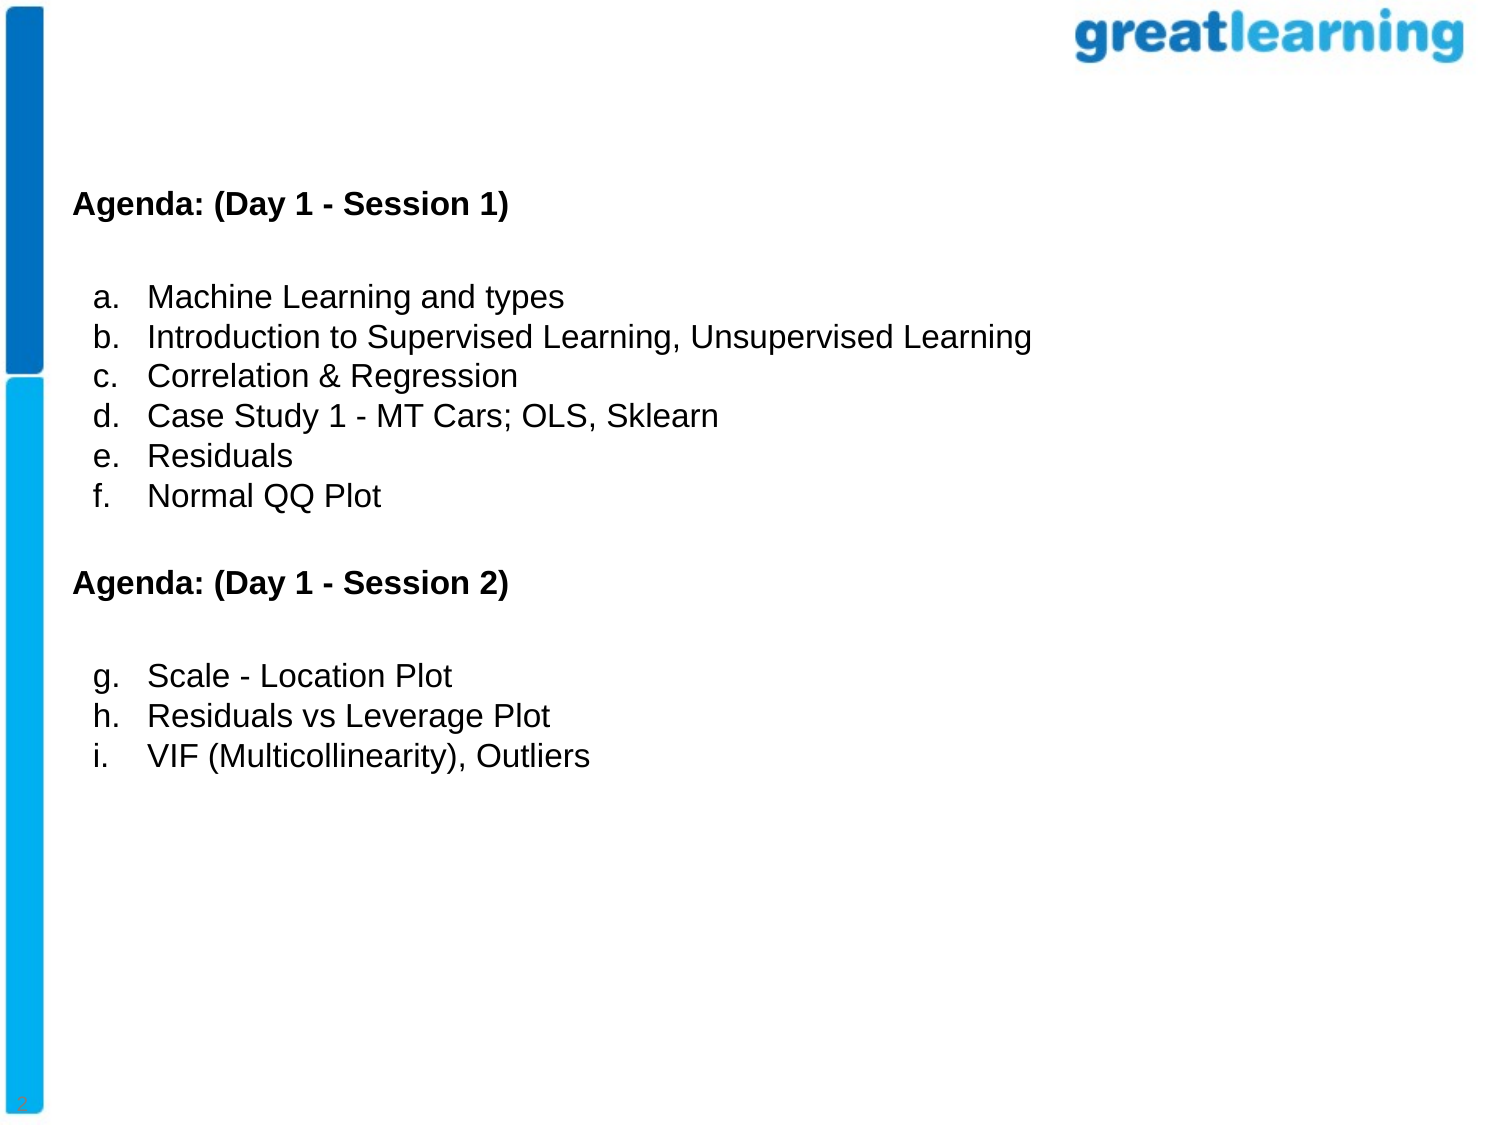

Agenda: (Day 1 - Session 1)

Machine Learning and types
Introduction to Supervised Learning, Unsupervised Learning
Correlation & Regression
Case Study 1 - MT Cars; OLS, Sklearn
Residuals
Normal QQ Plot

Agenda: (Day 1 - Session 2)

Scale - Location Plot
Residuals vs Leverage Plot
VIF (Multicollinearity), Outliers